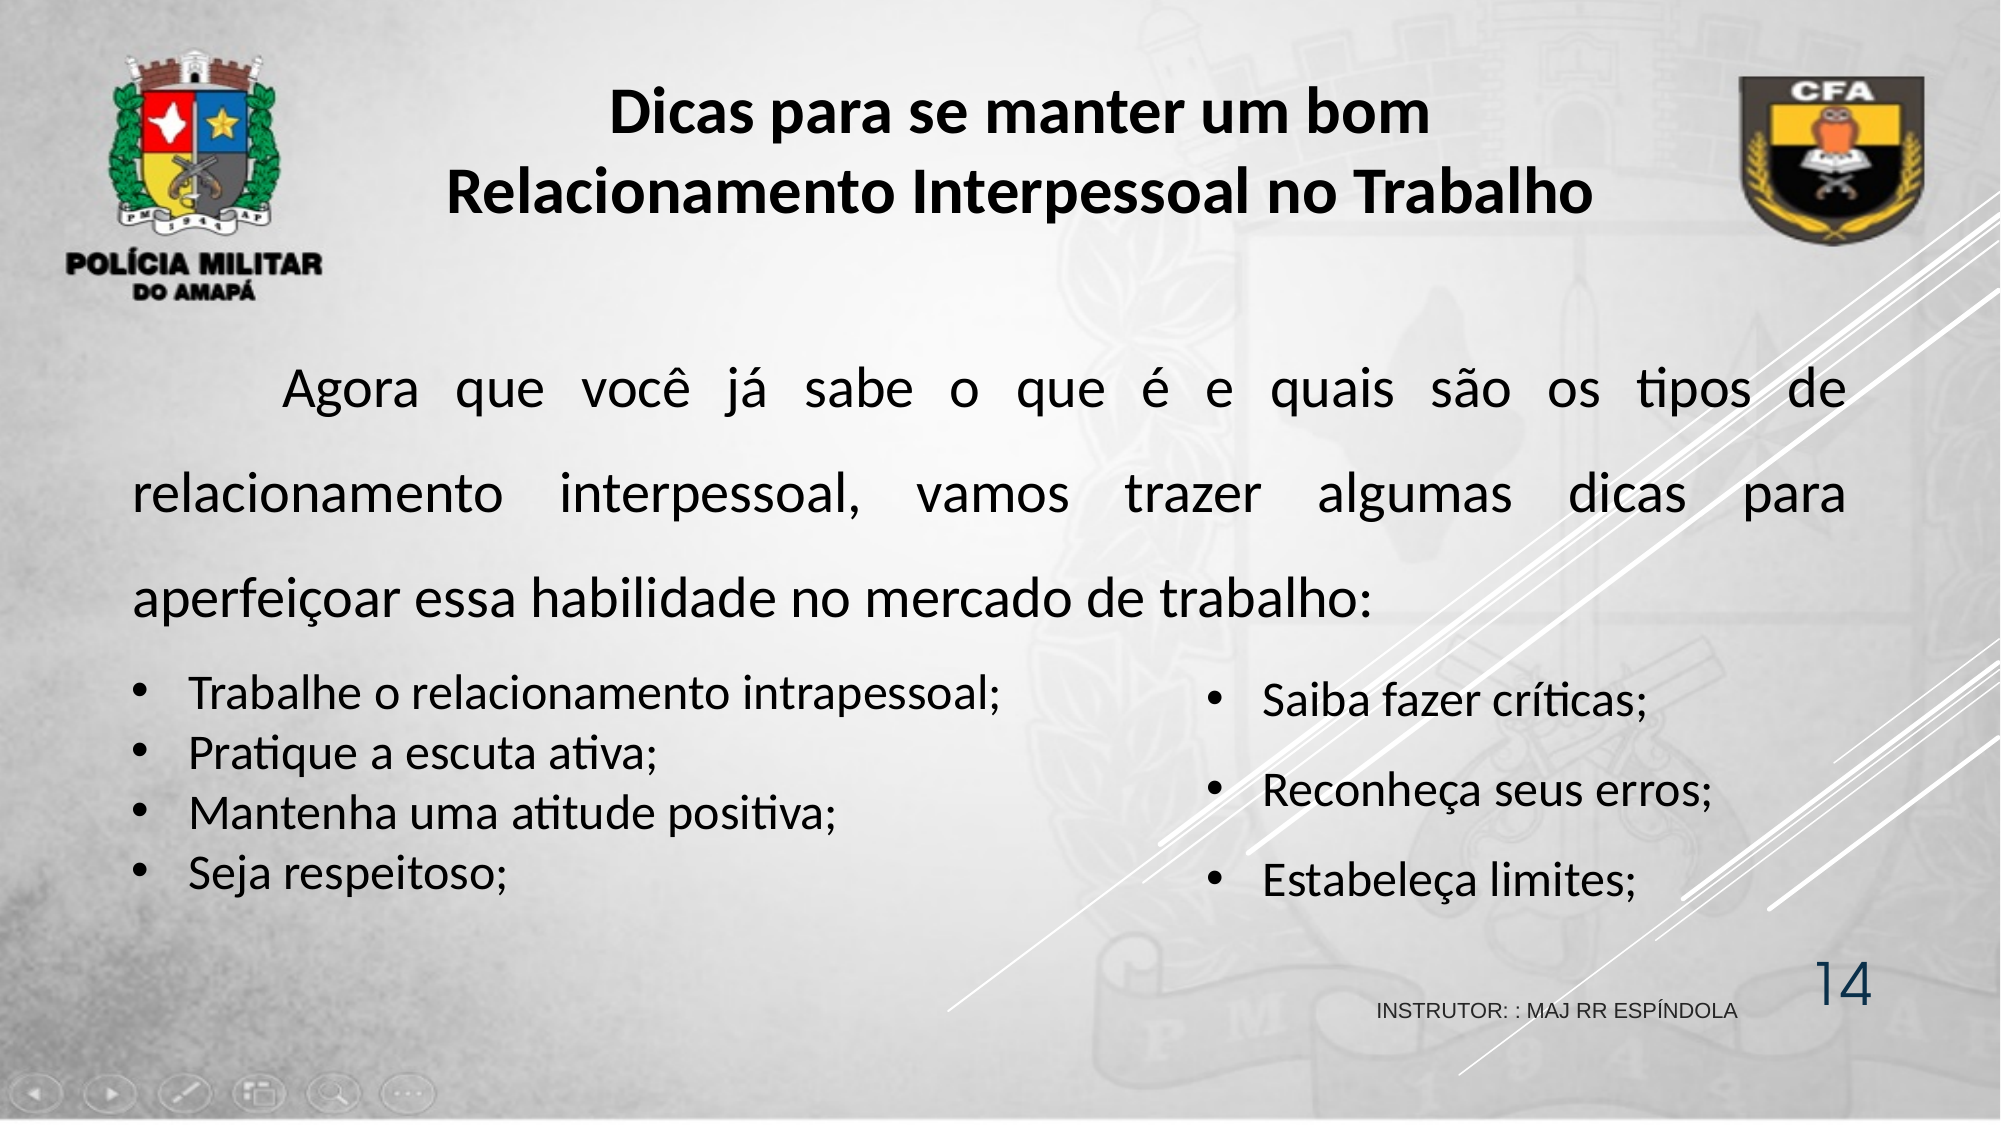

Dicas para se manter um bom Relacionamento Interpessoal no Trabalho
	Agora que você já sabe o que é e quais são os tipos de relacionamento interpessoal, vamos trazer algumas dicas para aperfeiçoar essa habilidade no mercado de trabalho:
Saiba fazer críticas;
Reconheça seus erros;
Estabeleça limites;
Trabalhe o relacionamento intrapessoal;
Pratique a escuta ativa;
Mantenha uma atitude positiva;
Seja respeitoso;
14
INSTRUTOR: : MAJ RR ESPÍNDOLA